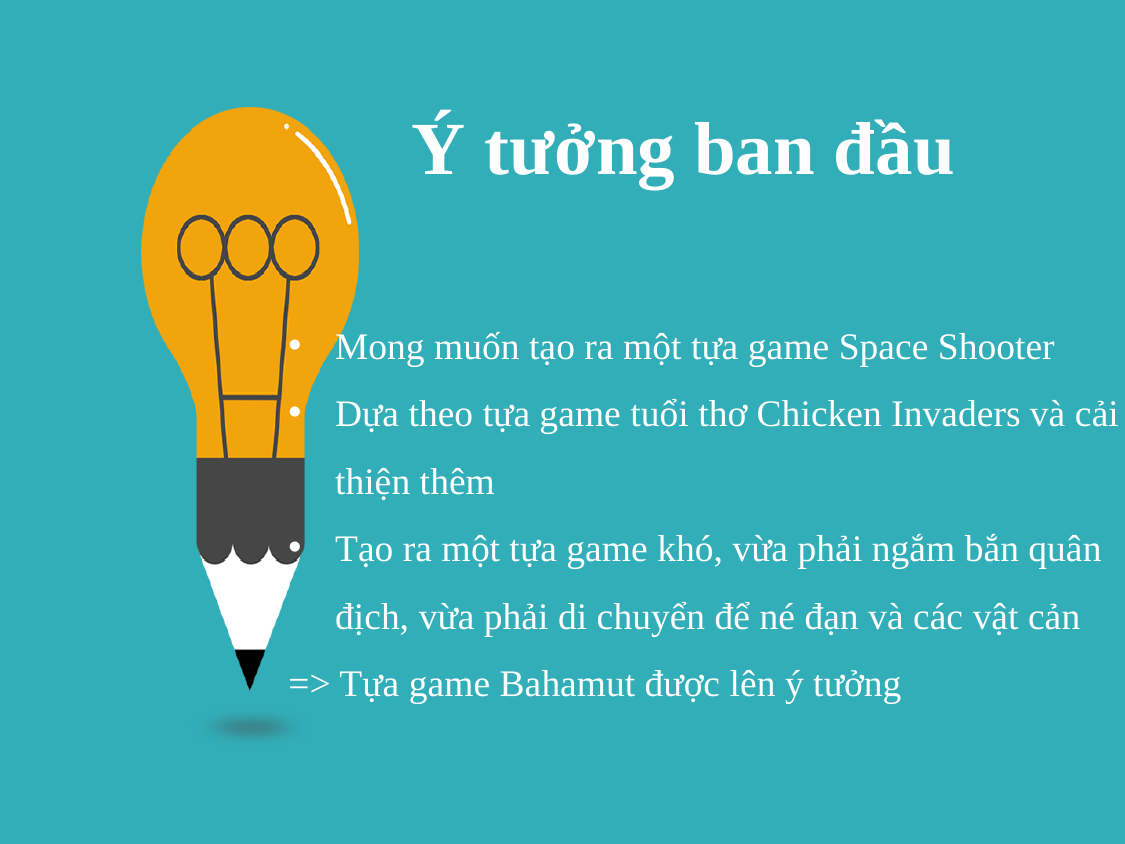

Ý tưởng ban đầu
Mong muốn tạo ra một tựa game Space Shooter
Dựa theo tựa game tuổi thơ Chicken Invaders và cải thiện thêm
Tạo ra một tựa game khó, vừa phải ngắm bắn quân địch, vừa phải di chuyển để né đạn và các vật cản
=> Tựa game Bahamut được lên ý tưởng